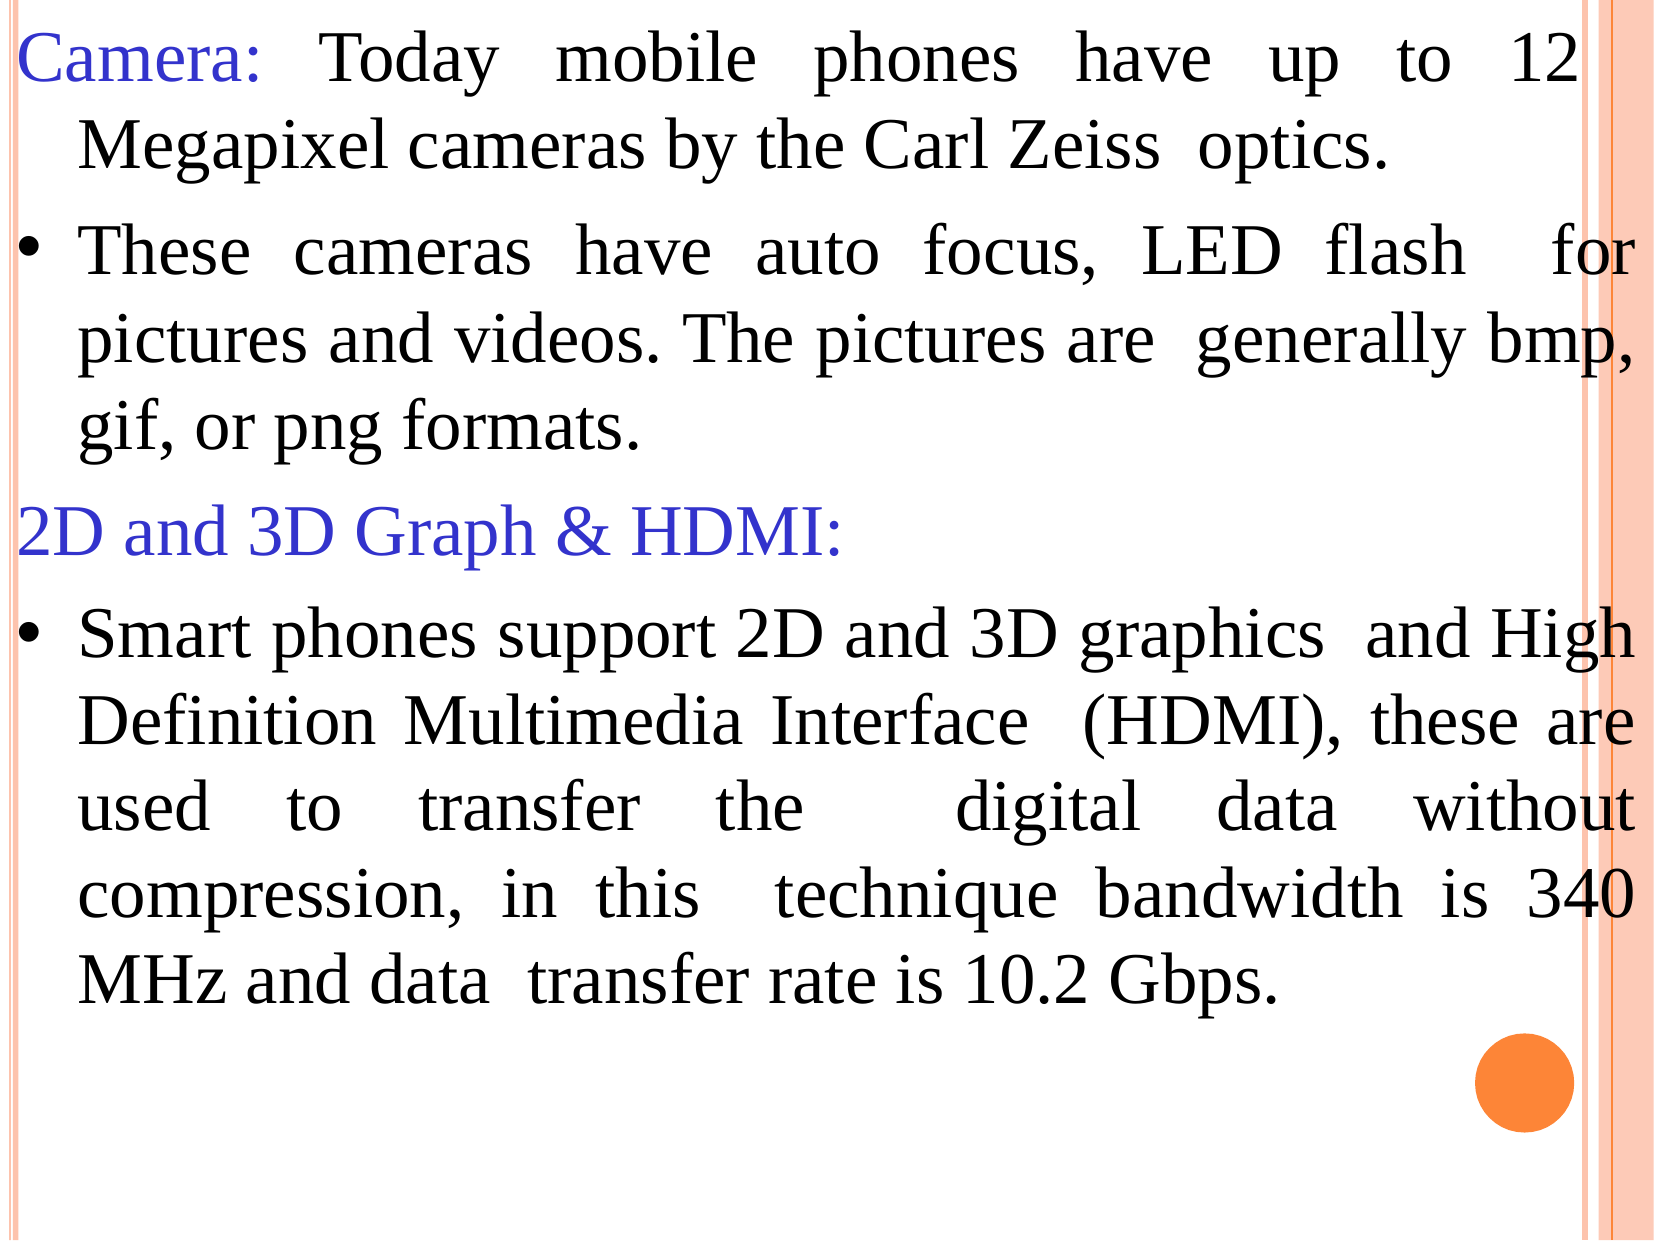

Camera: Today mobile phones have up to 12  Megapixel cameras by the Carl Zeiss  optics.
These cameras have auto focus, LED flash  for pictures and videos. The pictures are  generally bmp, gif, or png formats.
2D and 3D Graph & HDMI:
Smart phones support 2D and 3D graphics  and High Definition Multimedia Interface  (HDMI), these are used to transfer the  digital data without compression, in this  technique bandwidth is 340 MHz and data  transfer rate is 10.2 Gbps.